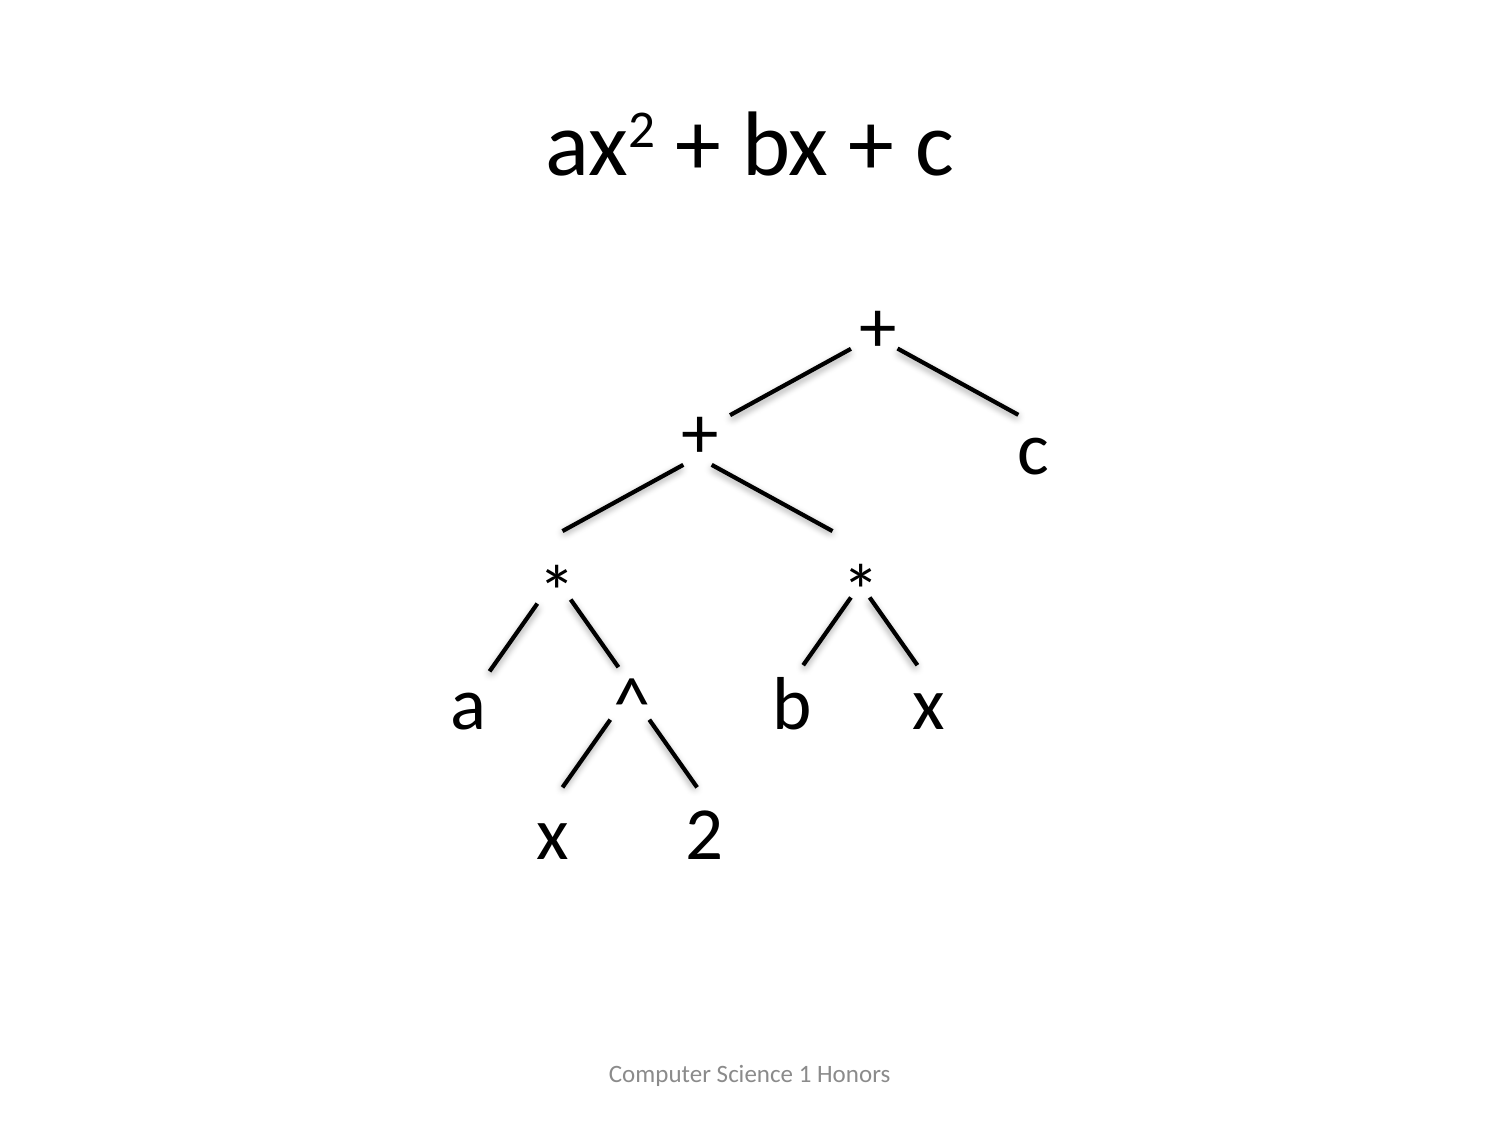

# ax2 + bx + c
+
+
c
*
*
a
^
b
x
x
2
Computer Science 1 Honors